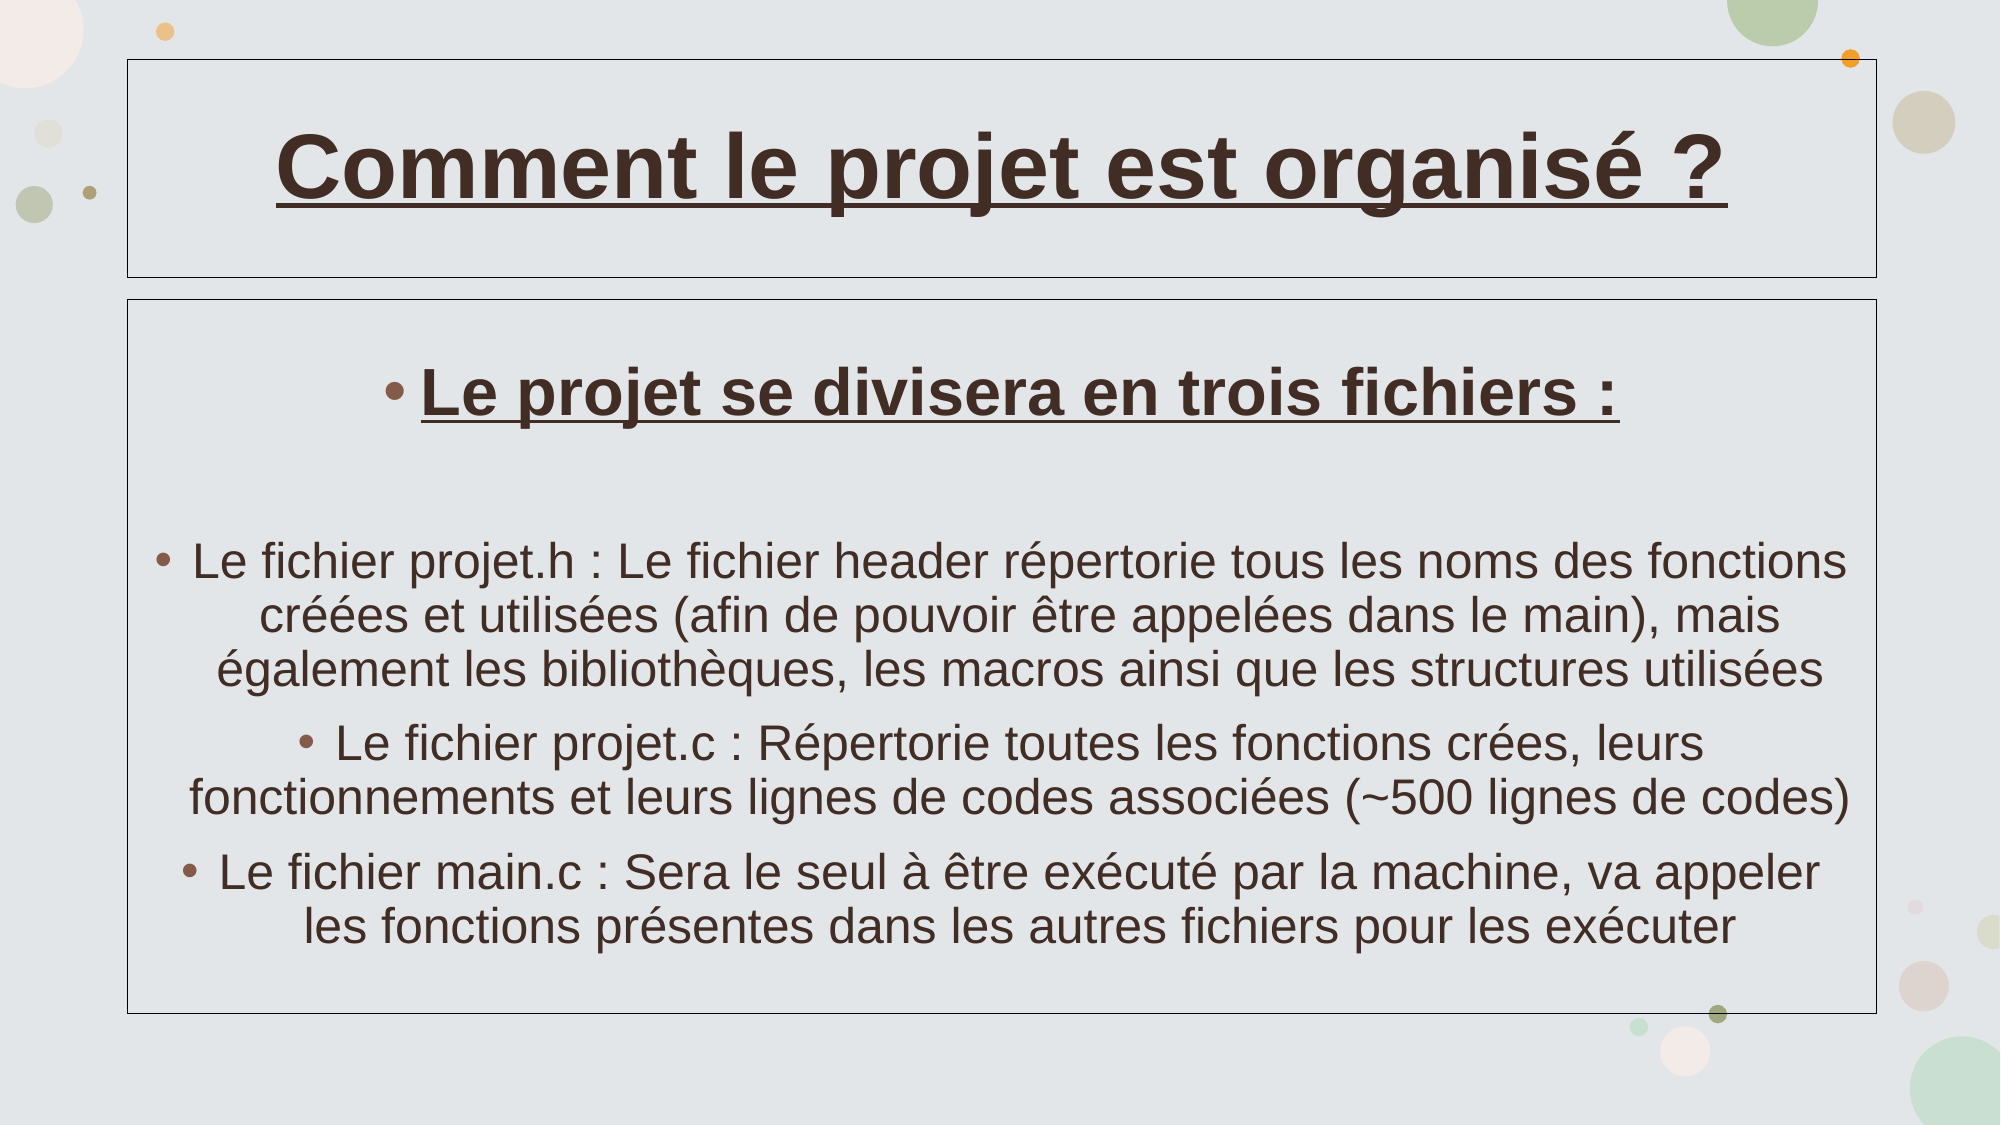

# Comment le projet est organisé ?
Le projet se divisera en trois fichiers :

Le fichier projet.h : Le fichier header répertorie tous les noms des fonctions créées et utilisées (afin de pouvoir être appelées dans le main), mais également les bibliothèques, les macros ainsi que les structures utilisées
Le fichier projet.c : Répertorie toutes les fonctions crées, leurs fonctionnements et leurs lignes de codes associées (~500 lignes de codes)
Le fichier main.c : Sera le seul à être exécuté par la machine, va appeler les fonctions présentes dans les autres fichiers pour les exécuter